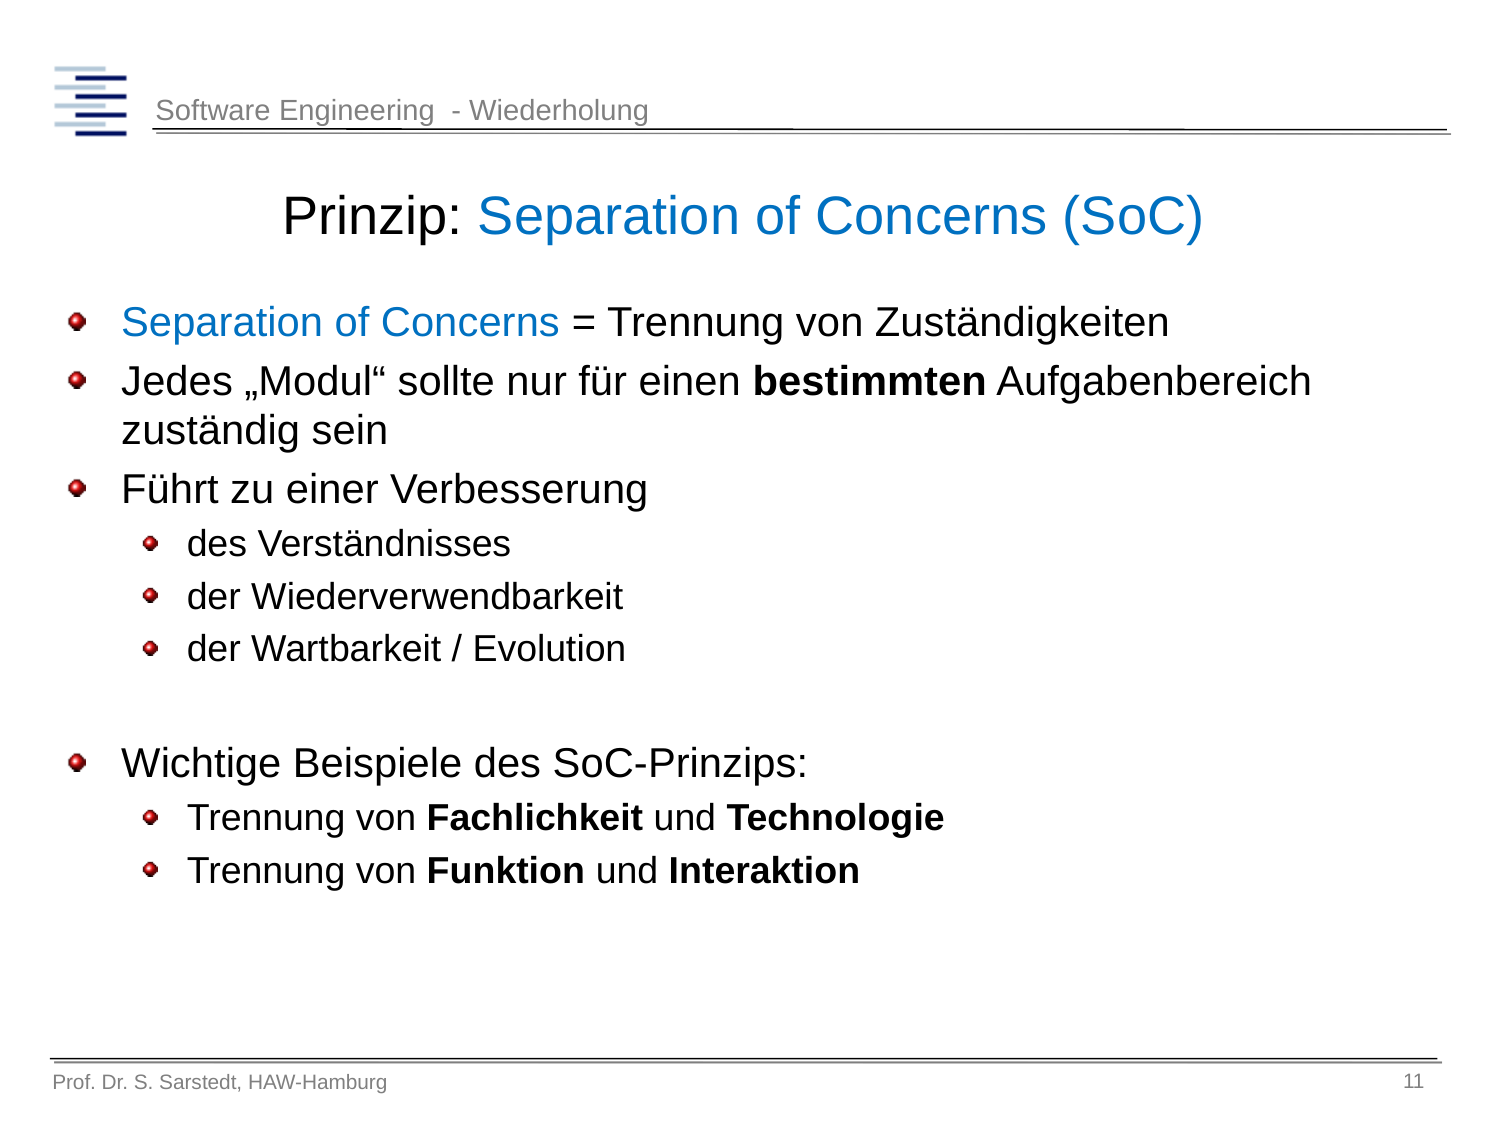

# Prinzip: Separation of Concerns (SoC)
Separation of Concerns = Trennung von Zuständigkeiten
Jedes „Modul“ sollte nur für einen bestimmten Aufgabenbereich zuständig sein
Führt zu einer Verbesserung
des Verständnisses
der Wiederverwendbarkeit
der Wartbarkeit / Evolution

Wichtige Beispiele des SoC-Prinzips:
Trennung von Fachlichkeit und Technologie
Trennung von Funktion und Interaktion